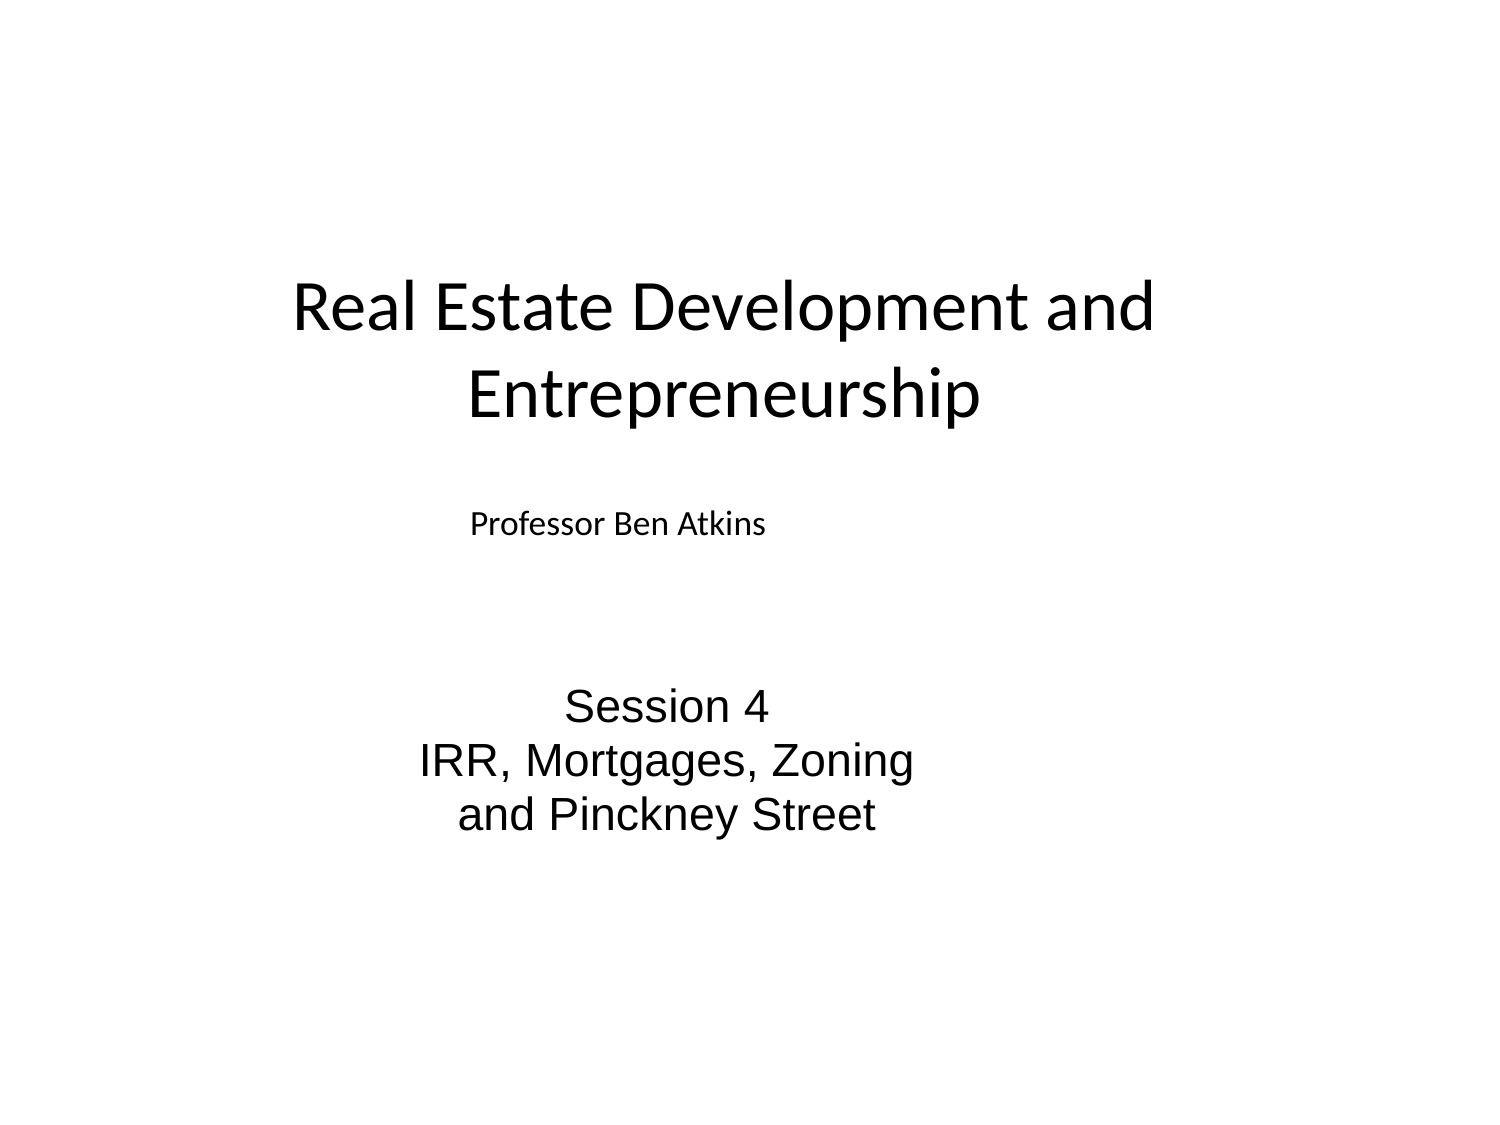

# Real Estate Development and Entrepreneurship Professor Ben Atkins
Session 4
IRR, Mortgages, Zoning
and Pinckney Street